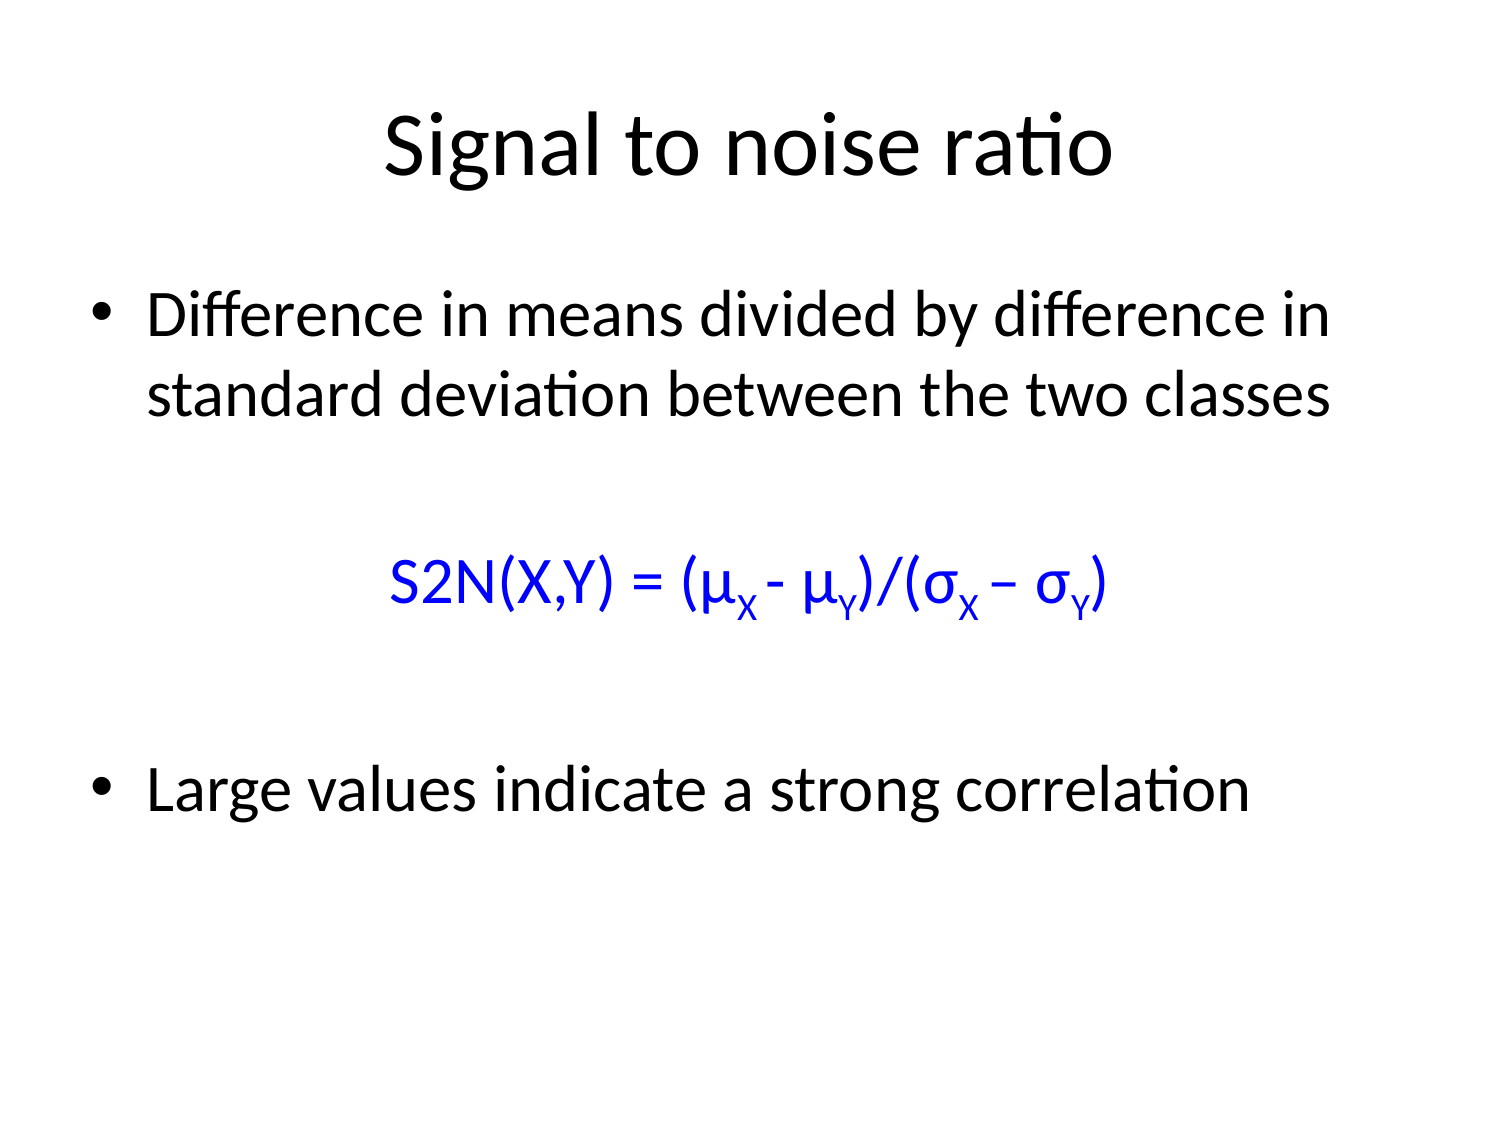

# Signal to noise ratio
Difference in means divided by difference in standard deviation between the two classes

S2N(X,Y) = (μX - μY)/(σX – σY)

Large values indicate a strong correlation